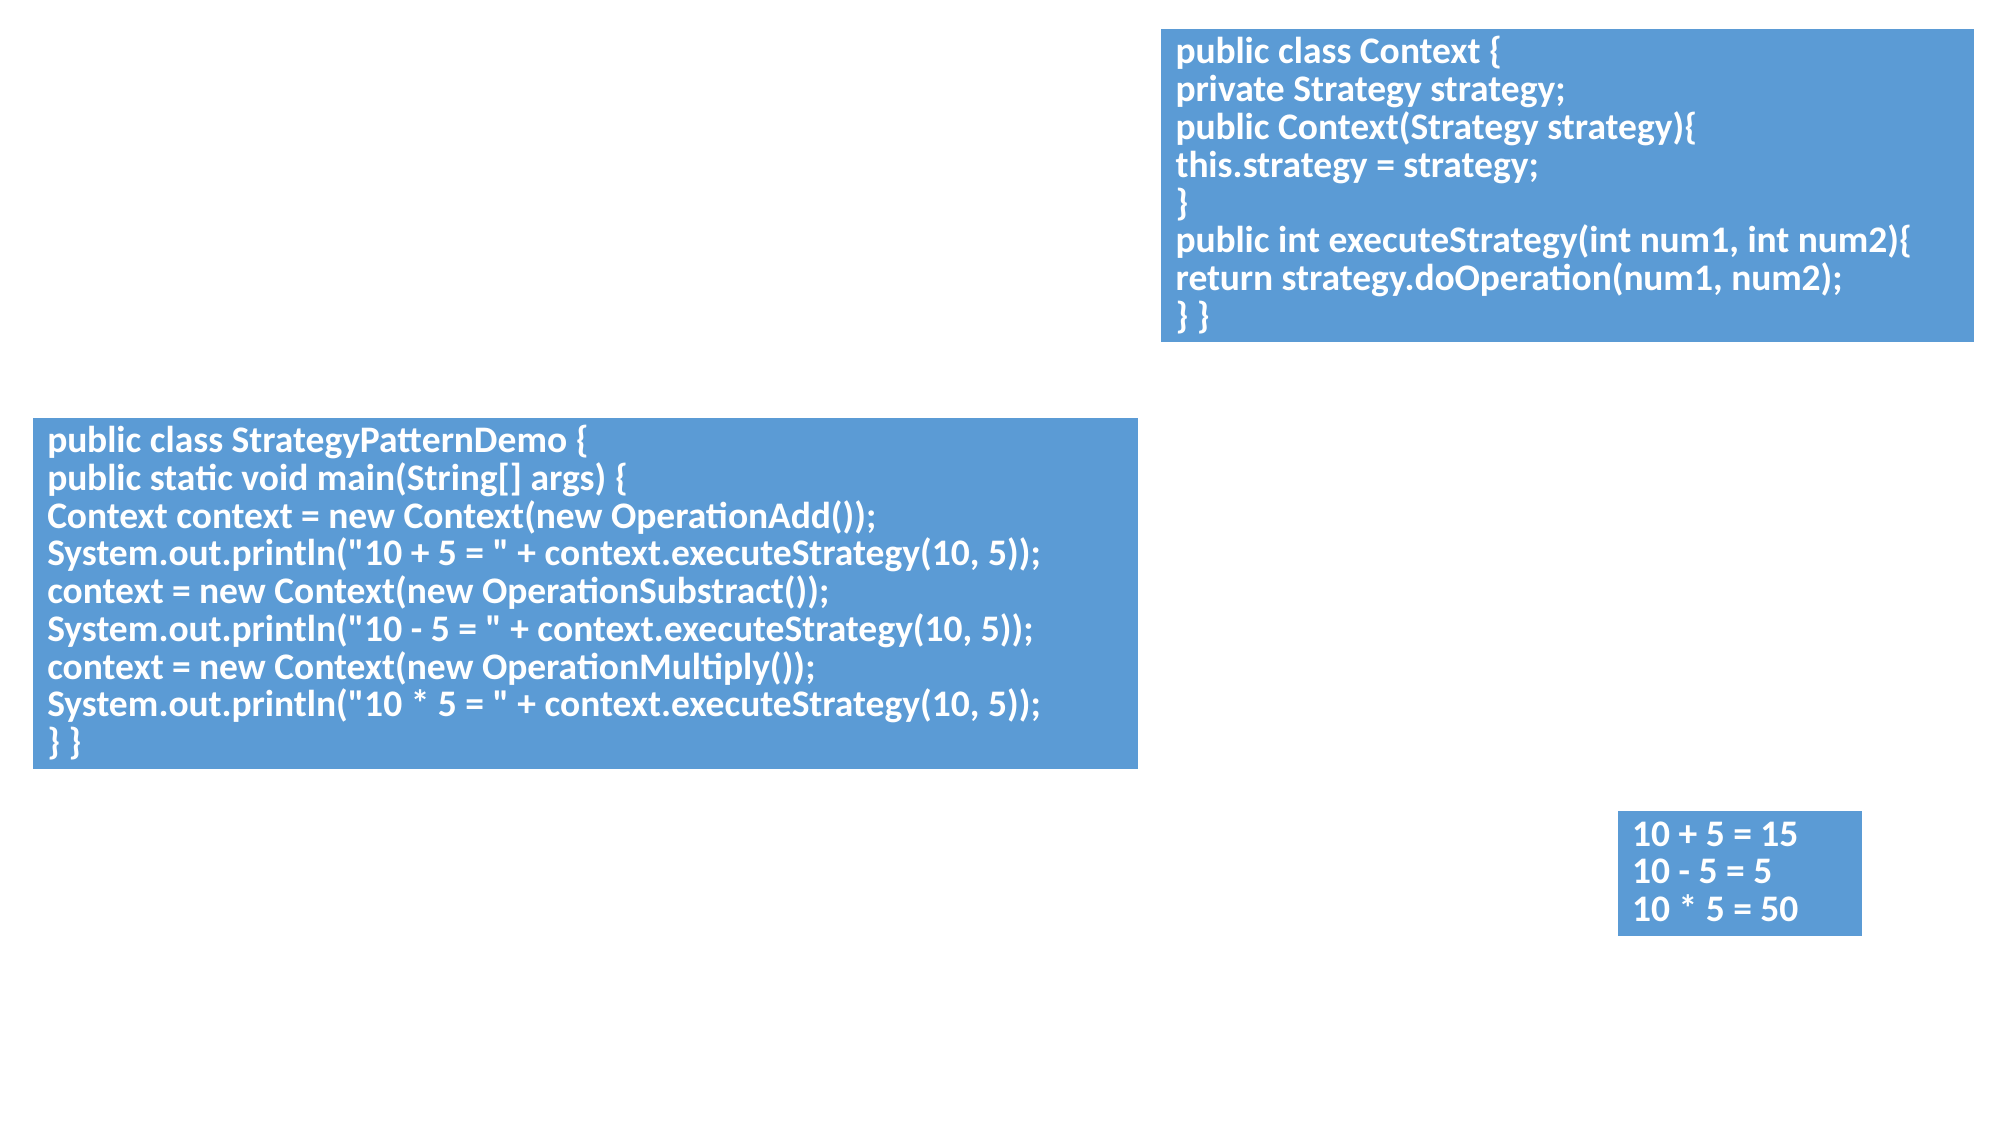

| public class Context { private Strategy strategy; public Context(Strategy strategy){ this.strategy = strategy; } public int executeStrategy(int num1, int num2){ return strategy.doOperation(num1, num2); } } |
| --- |
#
| public class StrategyPatternDemo { public static void main(String[] args) { Context context = new Context(new OperationAdd()); System.out.println("10 + 5 = " + context.executeStrategy(10, 5)); context = new Context(new OperationSubstract()); System.out.println("10 - 5 = " + context.executeStrategy(10, 5)); context = new Context(new OperationMultiply()); System.out.println("10 \* 5 = " + context.executeStrategy(10, 5)); } } |
| --- |
| 10 + 5 = 15 10 - 5 = 5 10 \* 5 = 50 |
| --- |